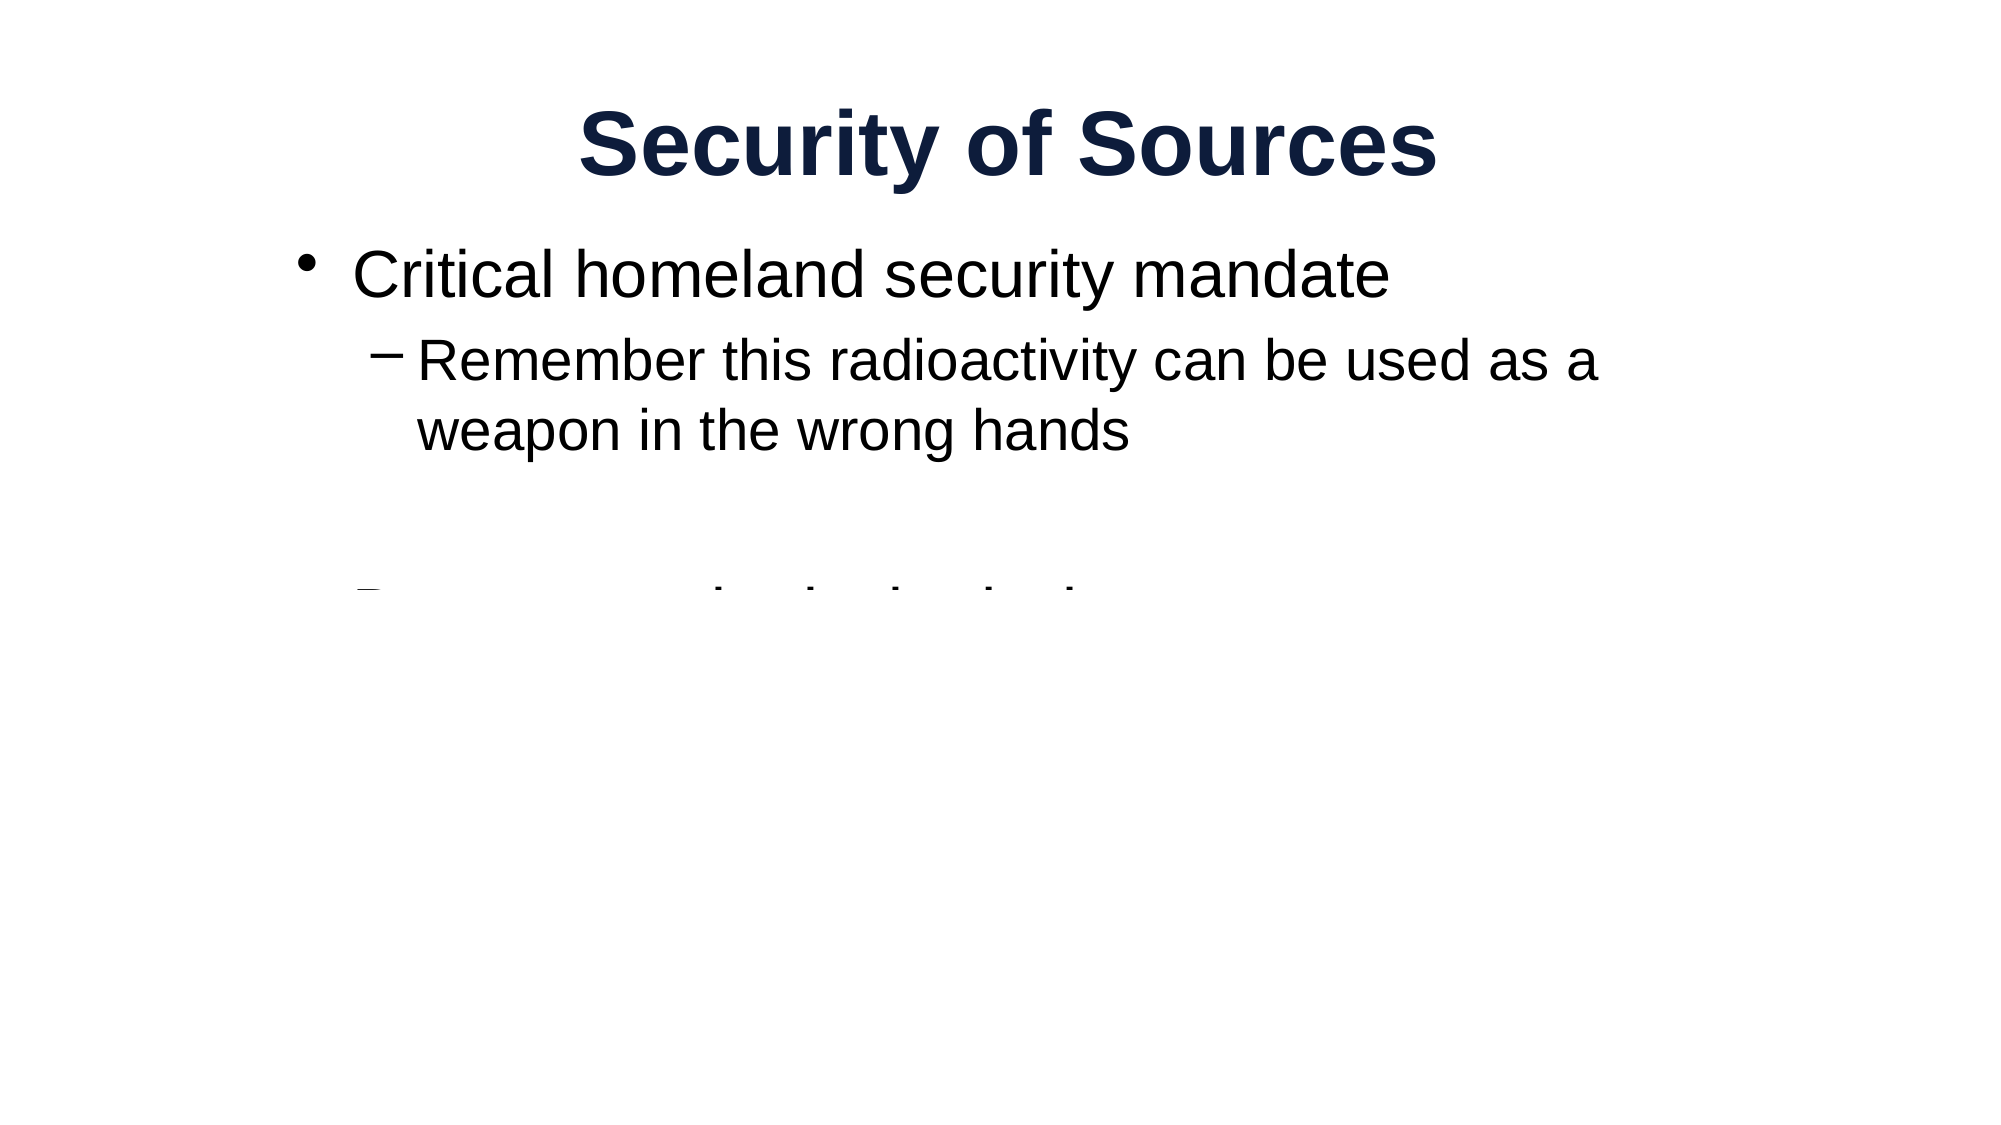

Security of Sources
Critical homeland security mandate
Remember this radioactivity can be used as a weapon in the wrong hands
Never leave radioactive materials unattended
Doors must be locked when sources are not under the staff control
don’t leave the key in the lock
do not give out combinations
Any unauthorized individual must be escorted from controlled areas